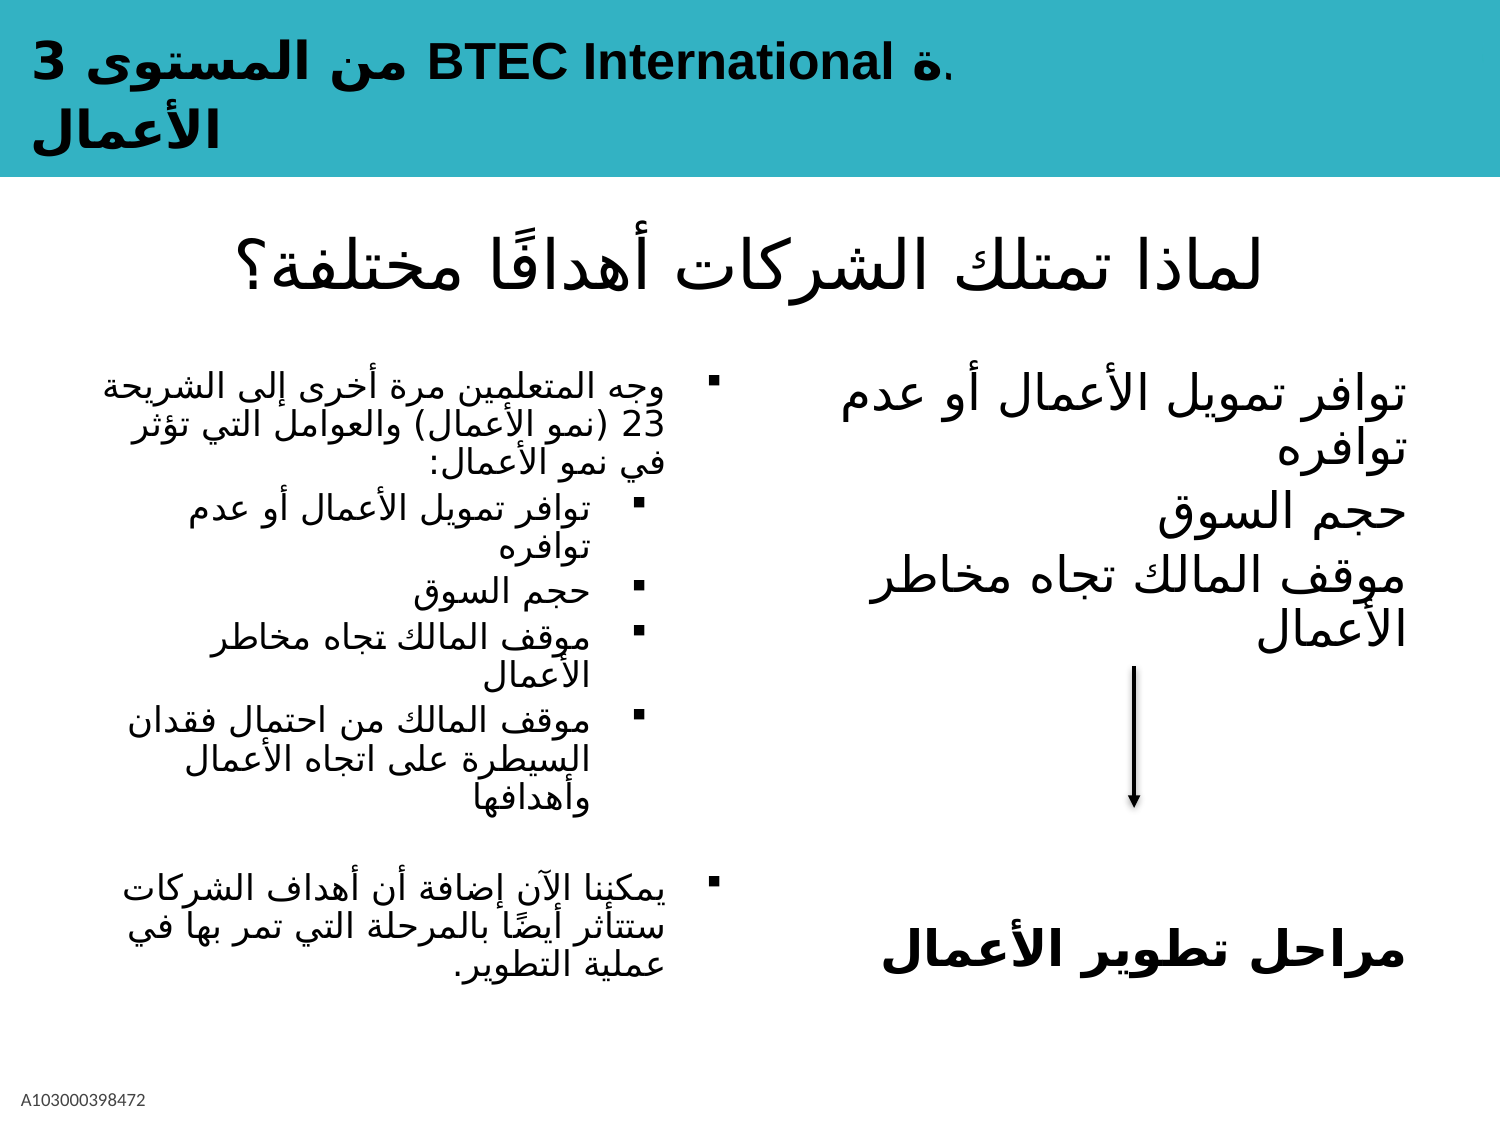

# لماذا تمتلك الشركات أهدافًا مختلفة؟
وجه المتعلمين مرة أخرى إلى الشريحة 23 (نمو الأعمال) والعوامل التي تؤثر في نمو الأعمال:
توافر تمويل الأعمال أو عدم توافره
حجم السوق
موقف المالك تجاه مخاطر الأعمال
موقف المالك من احتمال فقدان السيطرة على اتجاه الأعمال وأهدافها

يمكننا الآن إضافة أن أهداف الشركات ستتأثر أيضًا بالمرحلة التي تمر بها في عملية التطوير.

توافر تمويل الأعمال أو عدم توافره
حجم السوق
موقف المالك تجاه مخاطر الأعمال

مراحل تطوير الأعمال

A103000398472